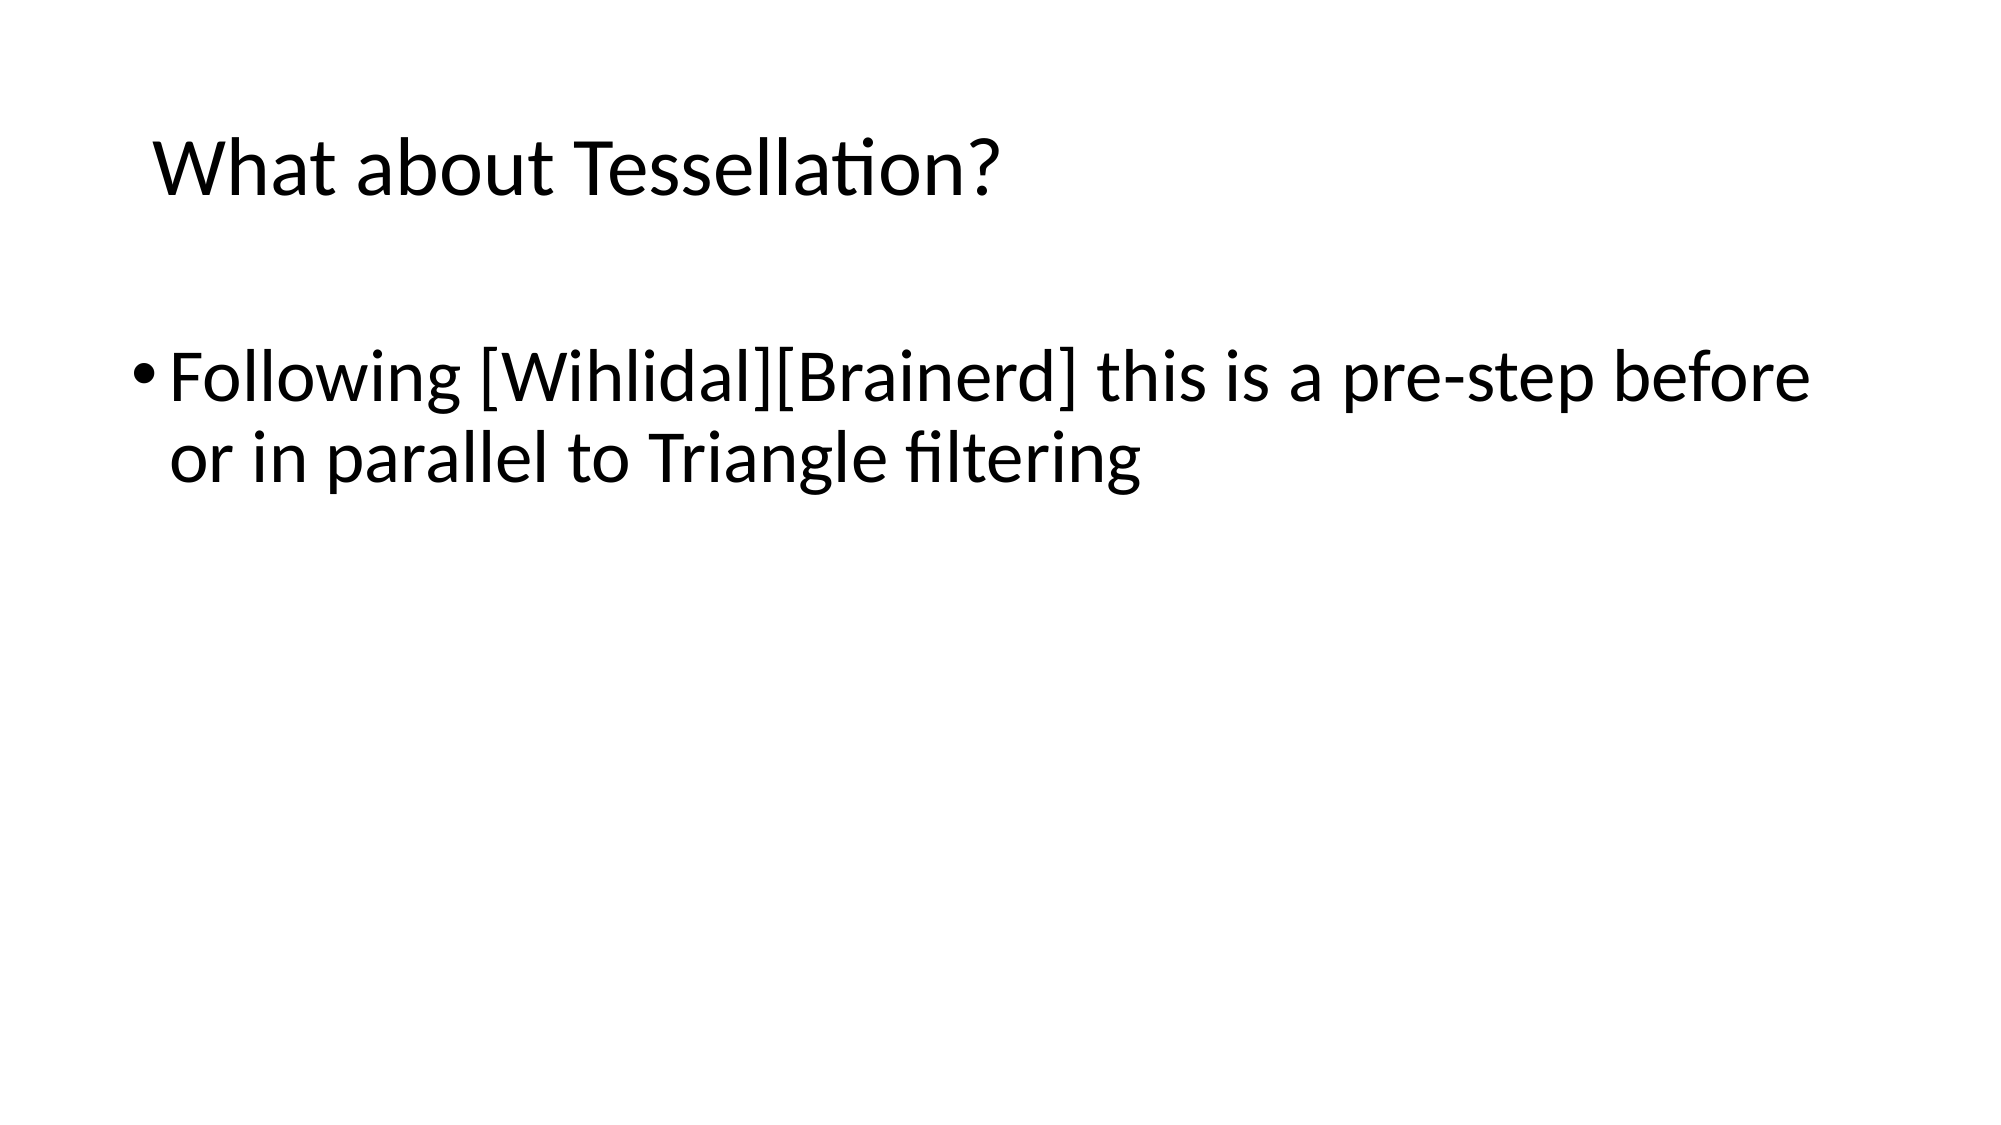

# What about Tessellation?
Following [Wihlidal][Brainerd] this is a pre-step before or in parallel to Triangle filtering